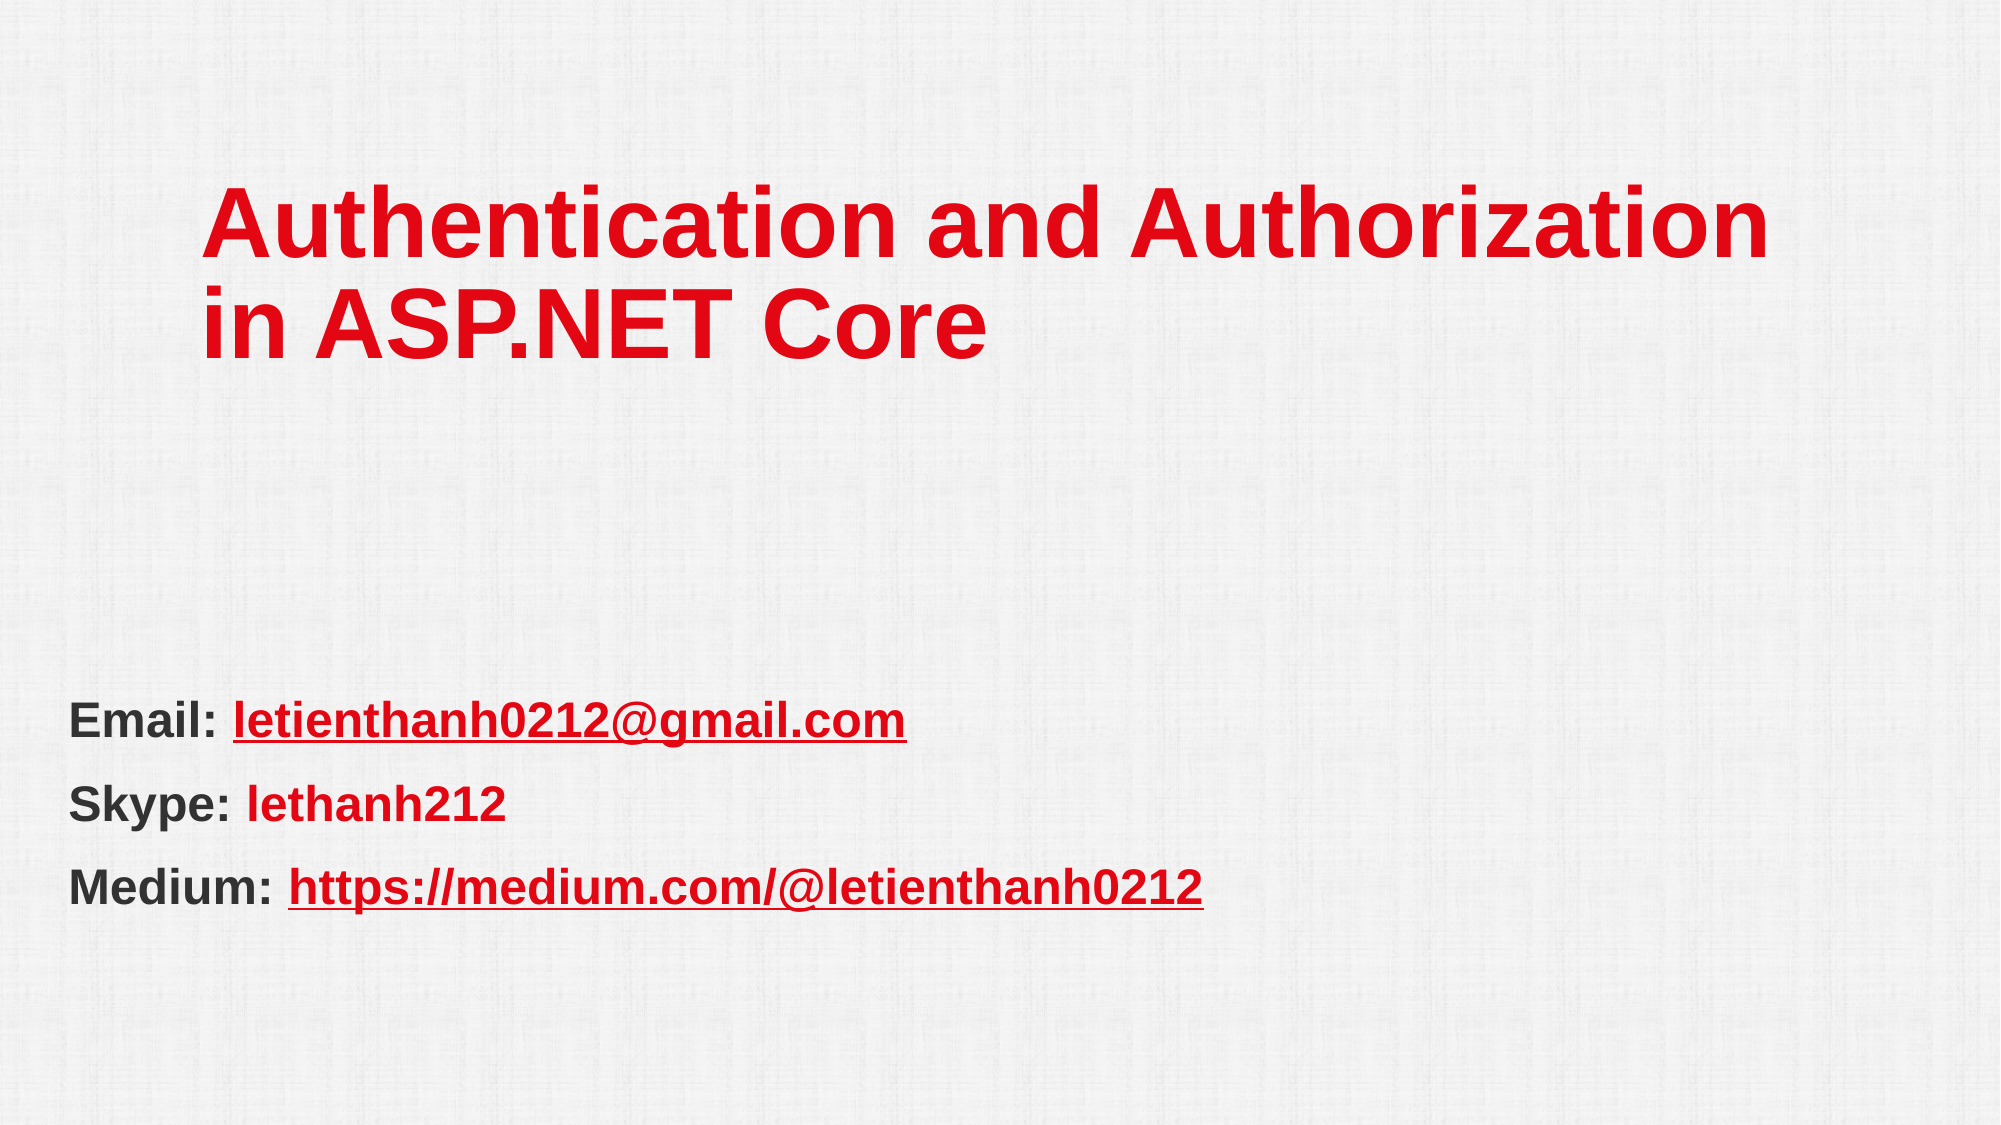

# Authentication and Authorization in ASP.NET Core
Email: letienthanh0212@gmail.com
Skype: lethanh212
Medium: https://medium.com/@letienthanh0212